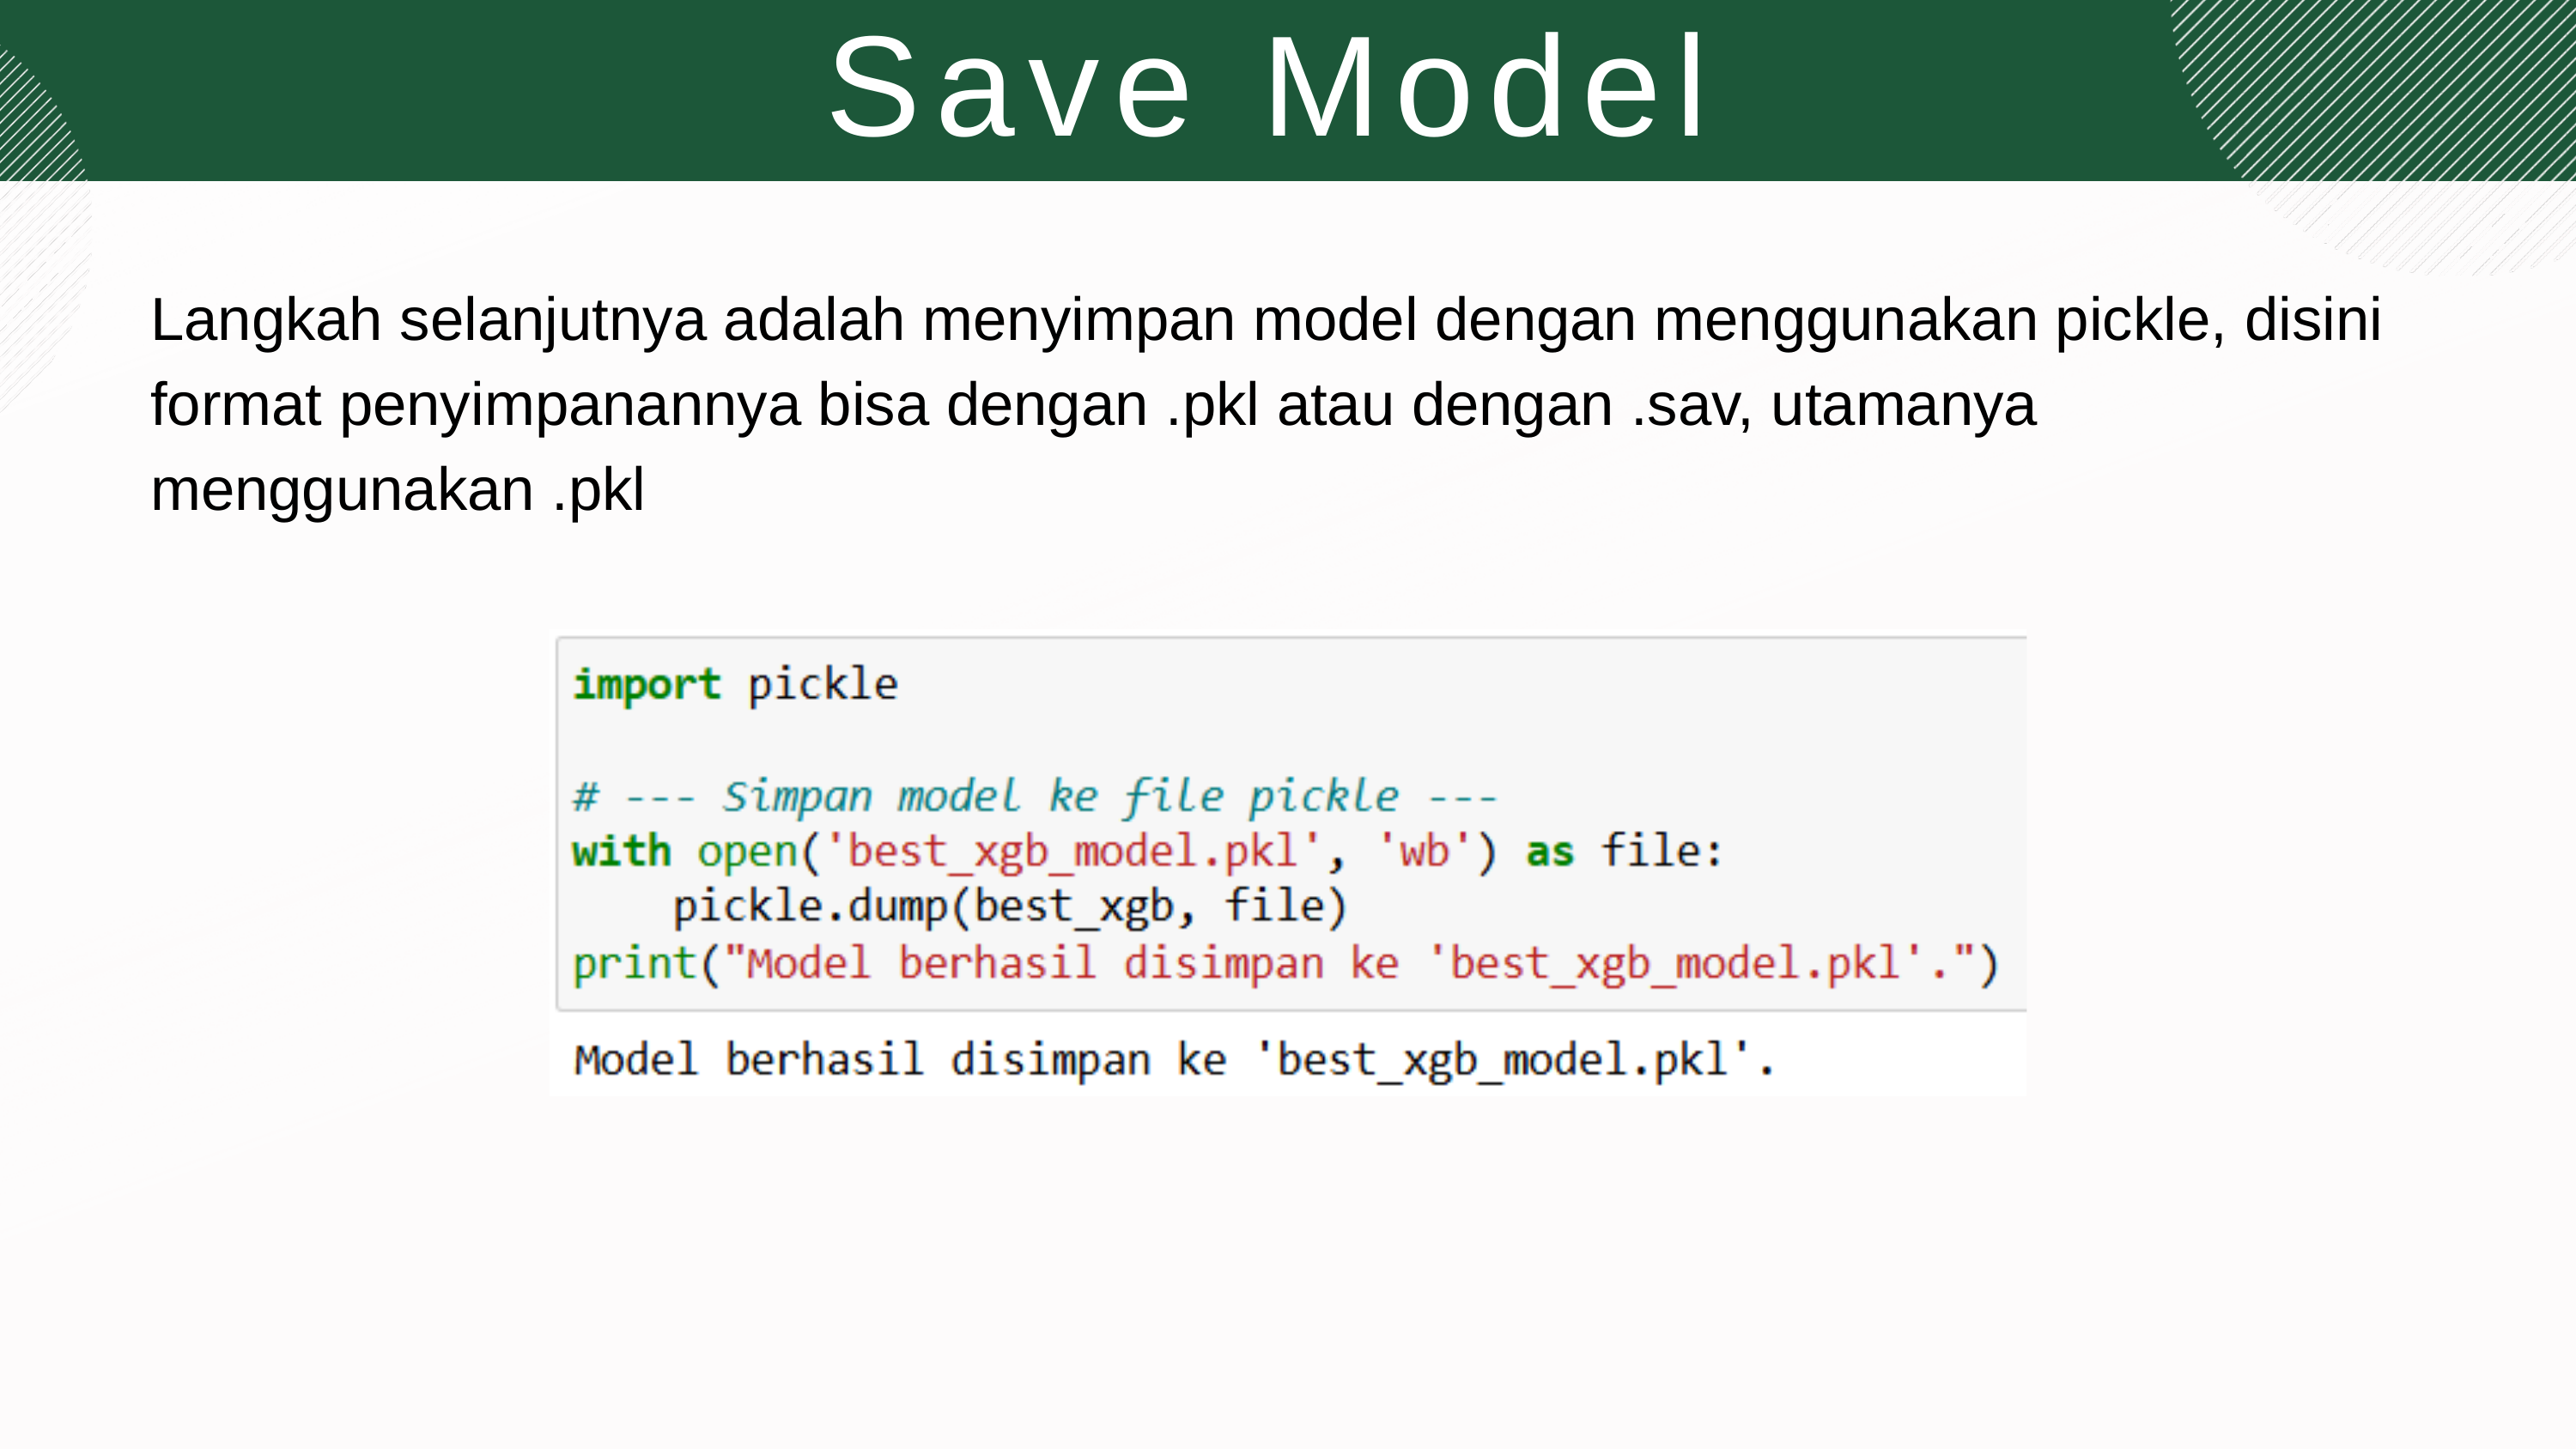

Save Model
Langkah selanjutnya adalah menyimpan model dengan menggunakan pickle, disini format penyimpanannya bisa dengan .pkl atau dengan .sav, utamanya menggunakan .pkl